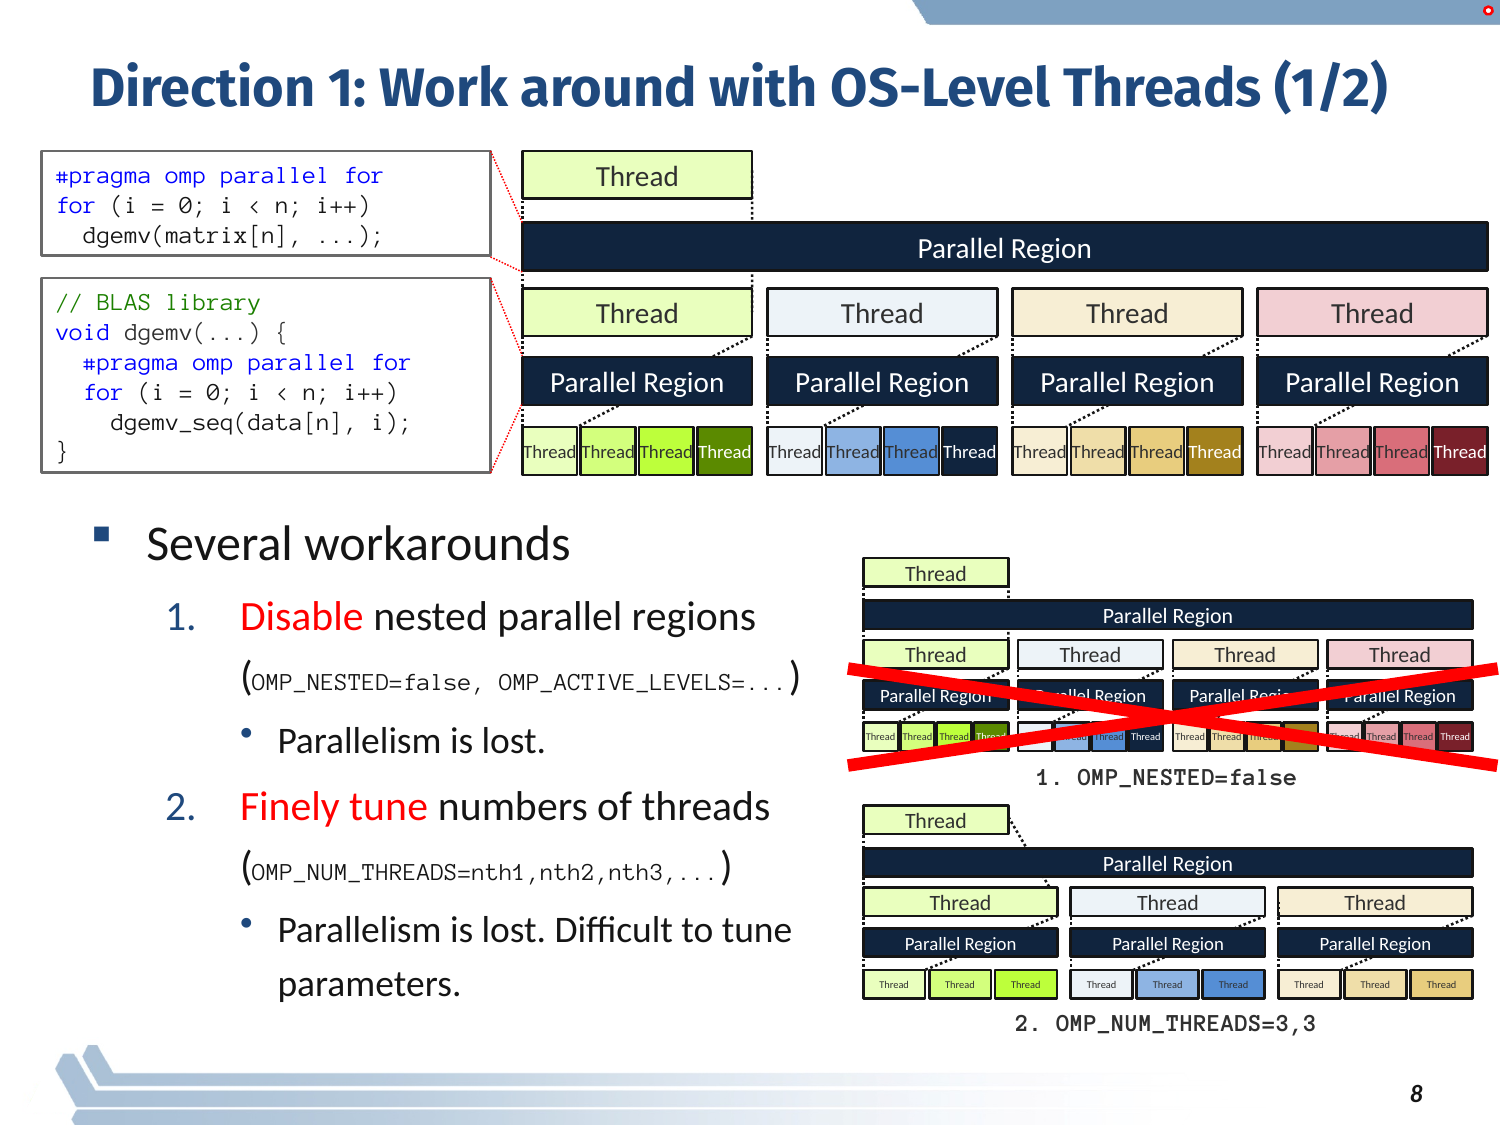

# Direction 1: Work around with OS-Level Threads (1/2)
#pragma omp parallel for
for (i = 0; i < n; i++)
  dgemv(matrix[n], ...);
Thread
Parallel Region
Thread
Thread
Thread
Thread
Parallel Region
Parallel Region
Parallel Region
Parallel Region
Thread
Thread
Thread
Thread
Thread
Thread
Thread
Thread
Thread
Thread
Thread
Thread
Thread
Thread
Thread
Thread
// BLAS library
void dgemv(...) {
  #pragma omp parallel for
  for (i = 0; i < n; i++)
    dgemv_seq(data[n], i);
}
Several workarounds
Disable nested parallel regions
(OMP_NESTED=false, OMP_ACTIVE_LEVELS=...)
Parallelism is lost.
Finely tune numbers of threads
(OMP_NUM_THREADS=nth1,nth2,nth3,...)
Parallelism is lost. Difficult to tune
parameters.
Thread
Parallel Region
Thread
Thread
Thread
Thread
Parallel Region
Parallel Region
Parallel Region
Parallel Region
Thread
Thread
Thread
Thread
Thread
Thread
Thread
Thread
Thread
Thread
Thread
Thread
Thread
Thread
Thread
Thread
1. OMP_NESTED=false
Thread
Parallel Region
Thread
Thread
Thread
Parallel Region
Parallel Region
Parallel Region
Thread
Thread
Thread
Thread
Thread
Thread
Thread
Thread
Thread
2. OMP_NUM_THREADS=3,3
8